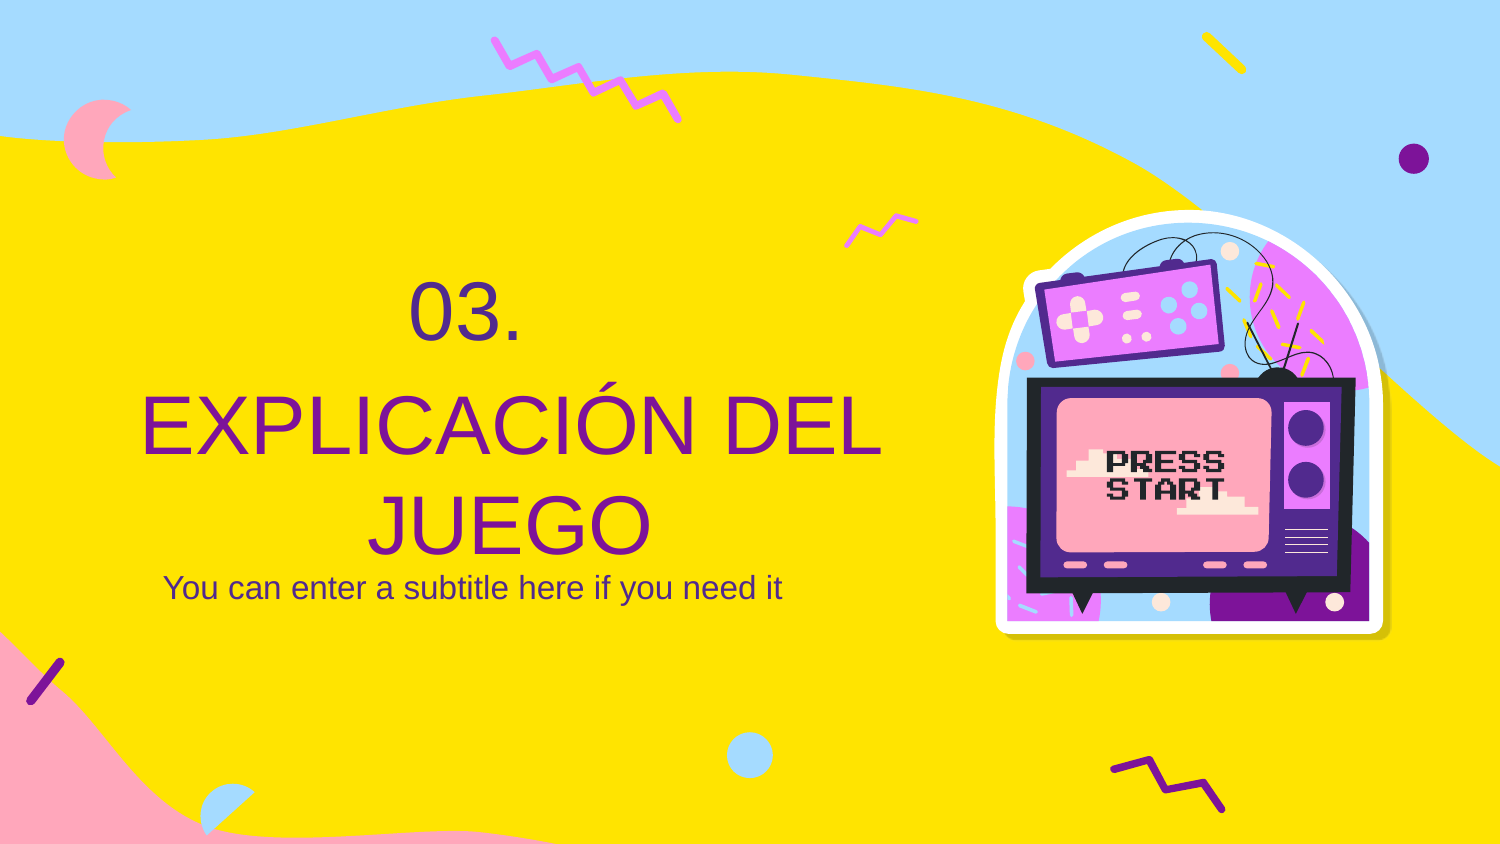

03.
# EXPLICACIÓN DEL JUEGO
You can enter a subtitle here if you need it